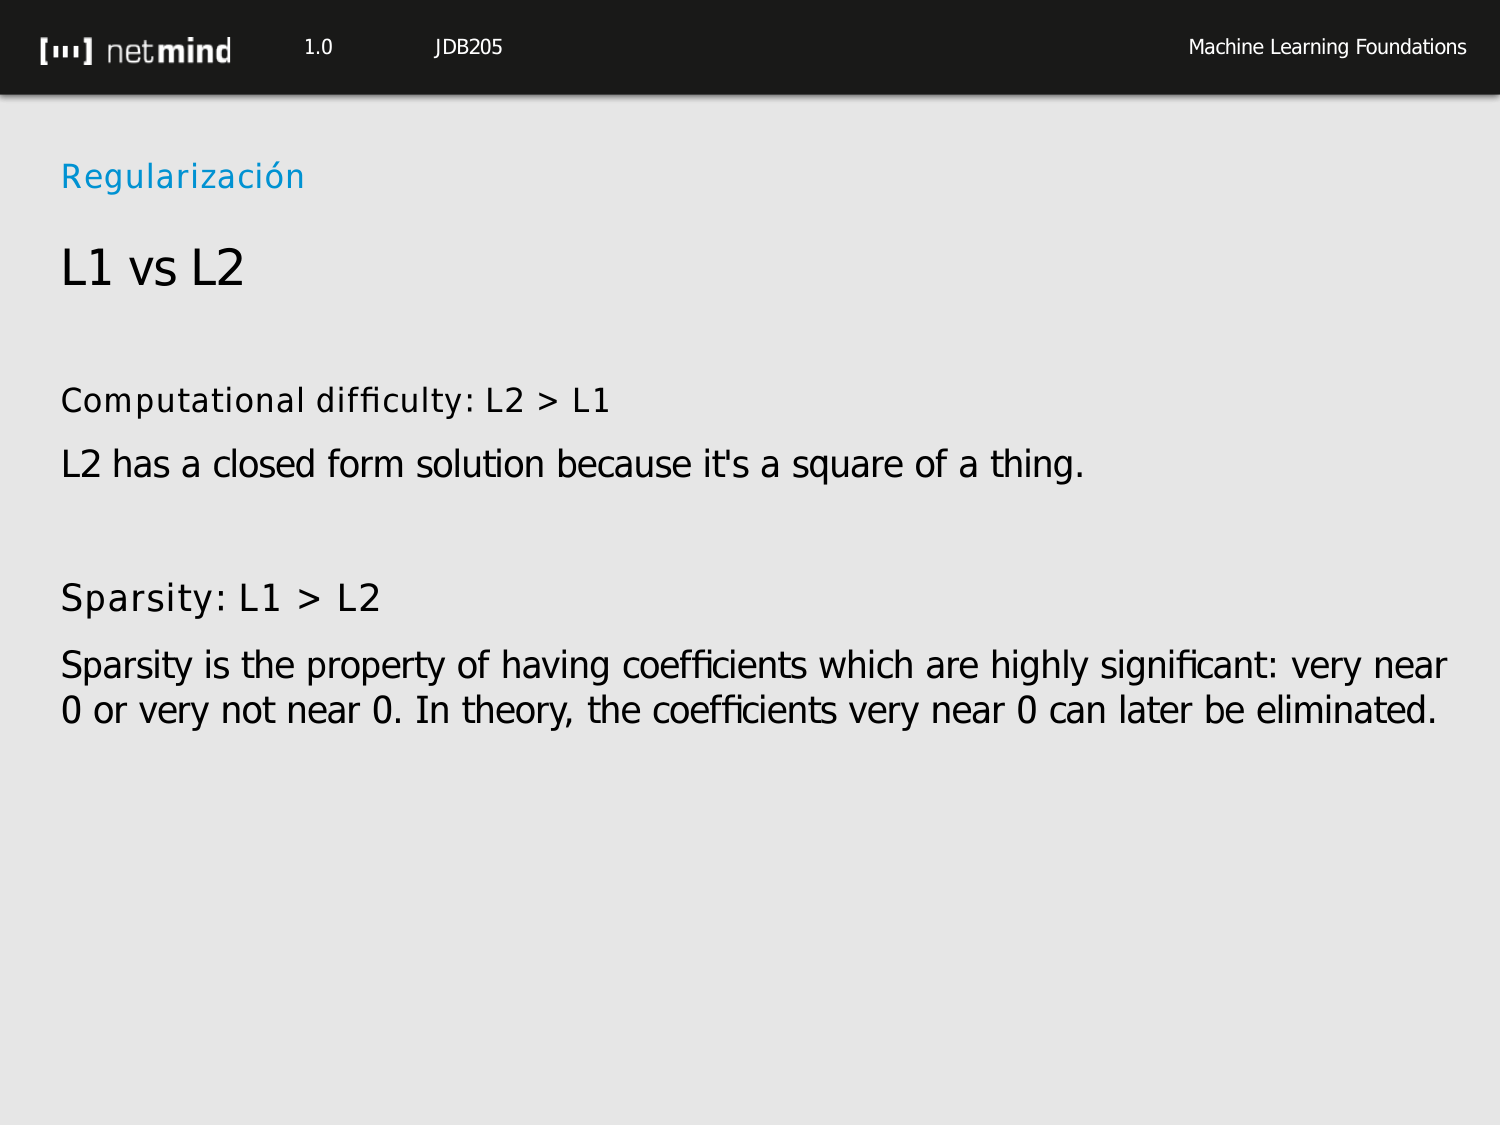

# Regularización
L1 vs L2

Computational difficulty: L2 > L1
L2 has a closed form solution because it's a square of a thing.

Sparsity: L1 > L2
Sparsity is the property of having coefficients which are highly significant: very near 0 or very not near 0. In theory, the coefficients very near 0 can later be eliminated.